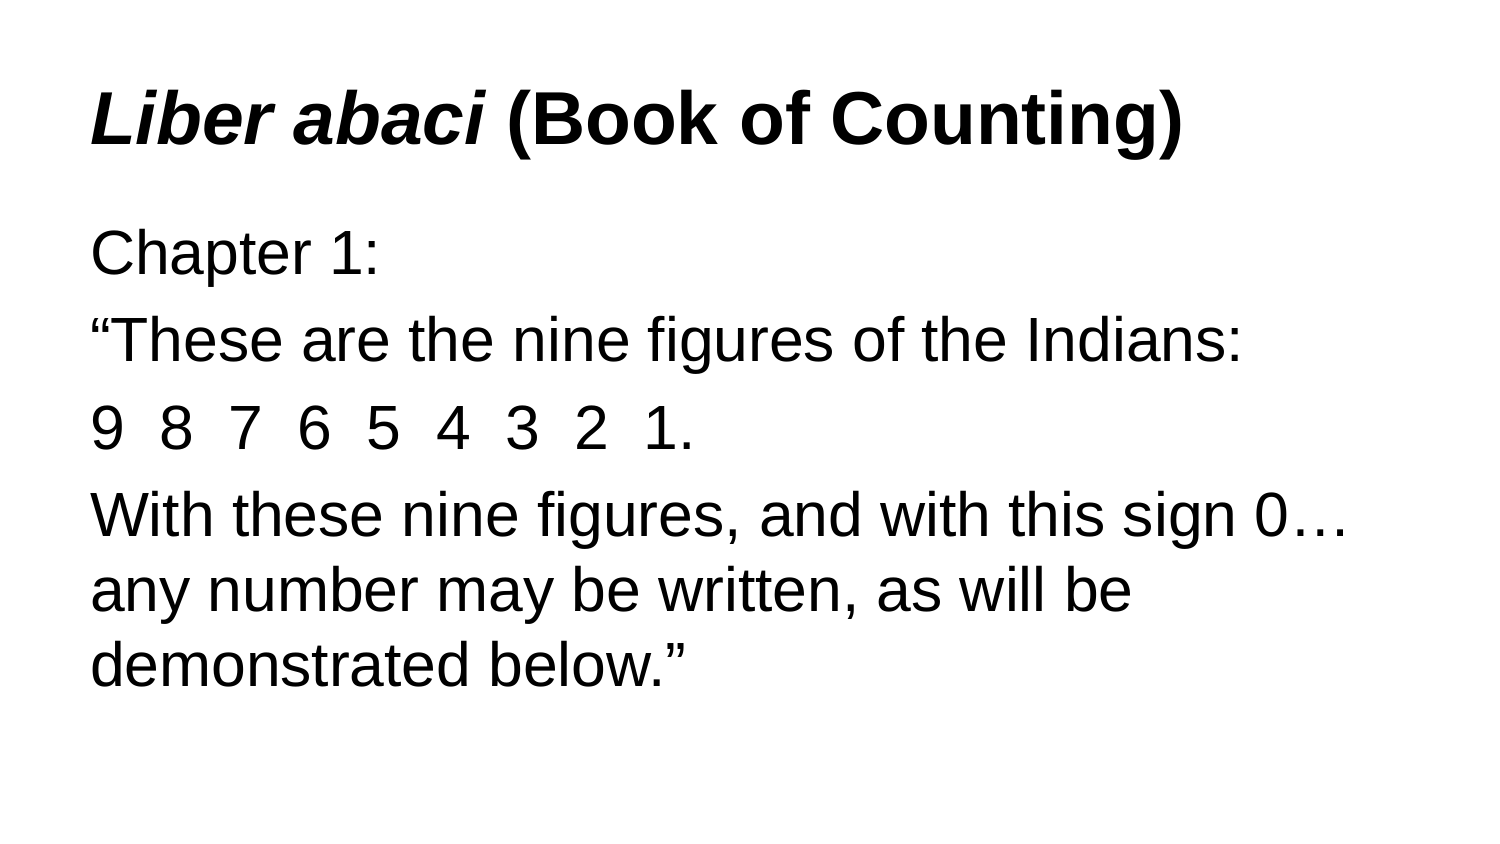

# Liber abaci (Book of Counting)
Chapter 1:
“These are the nine figures of the Indians:
9  8  7  6  5  4  3  2  1.
With these nine figures, and with this sign 0… any number may be written, as will be demonstrated below.”